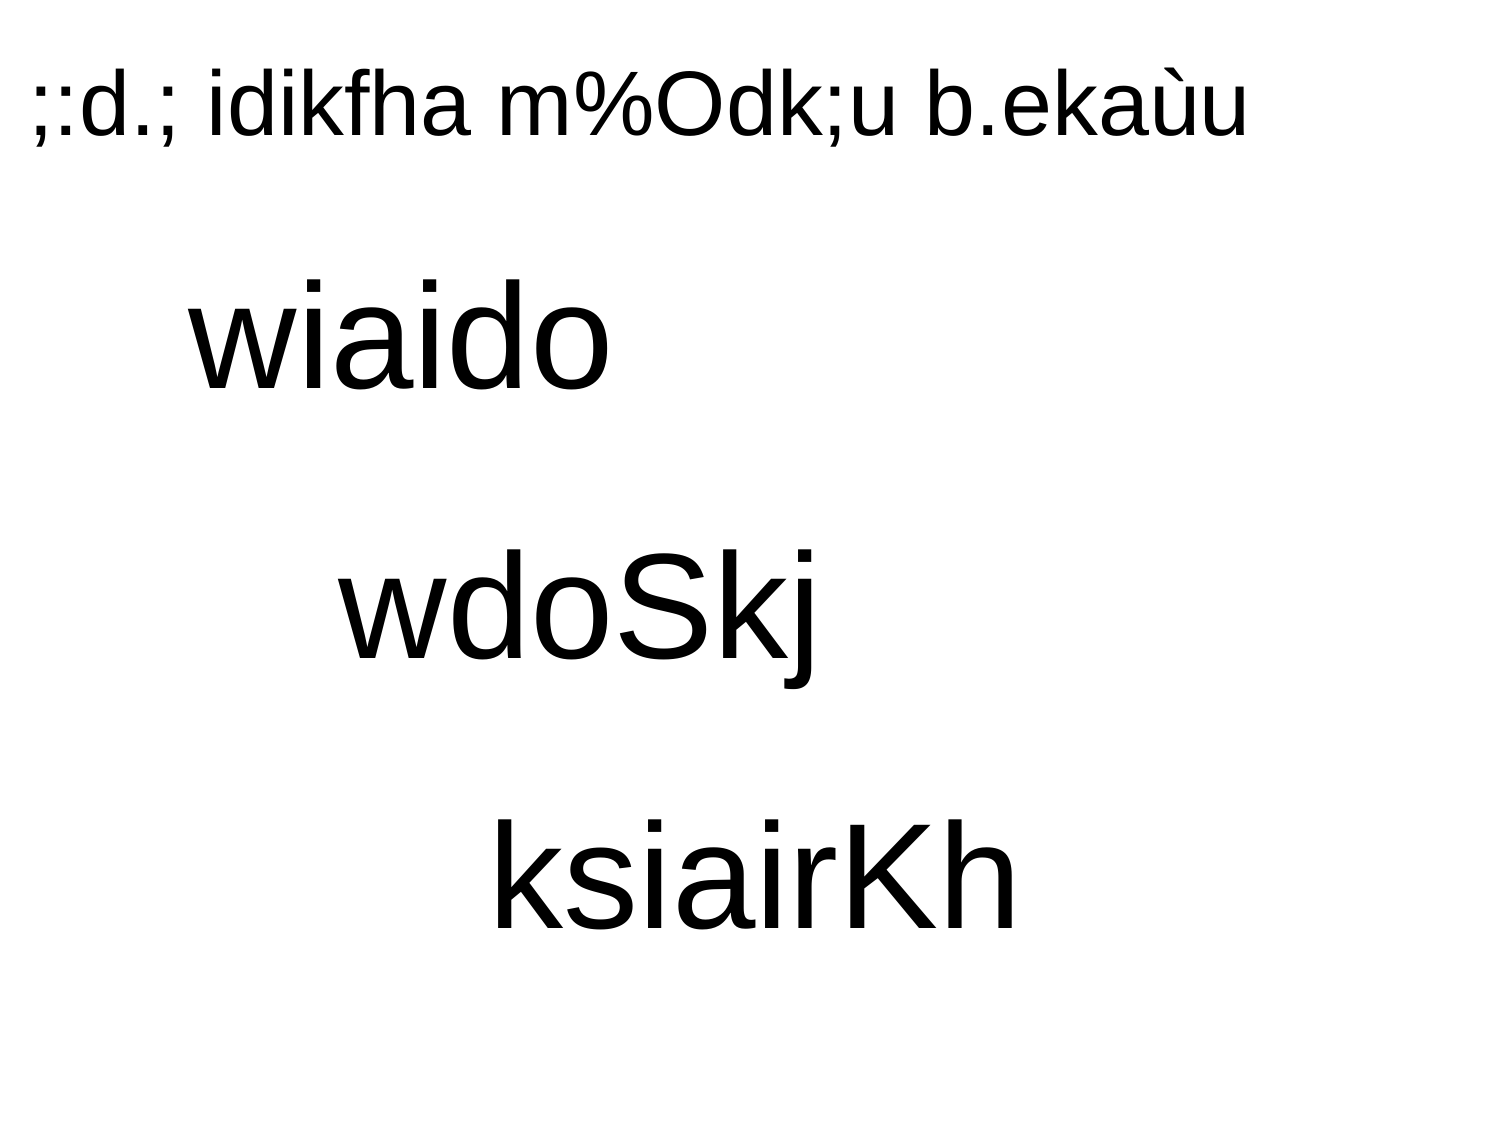

;:d.; idikfha m%Odk;u b.ekaùu
wiaido
	wdoSkj
		ksiairKh